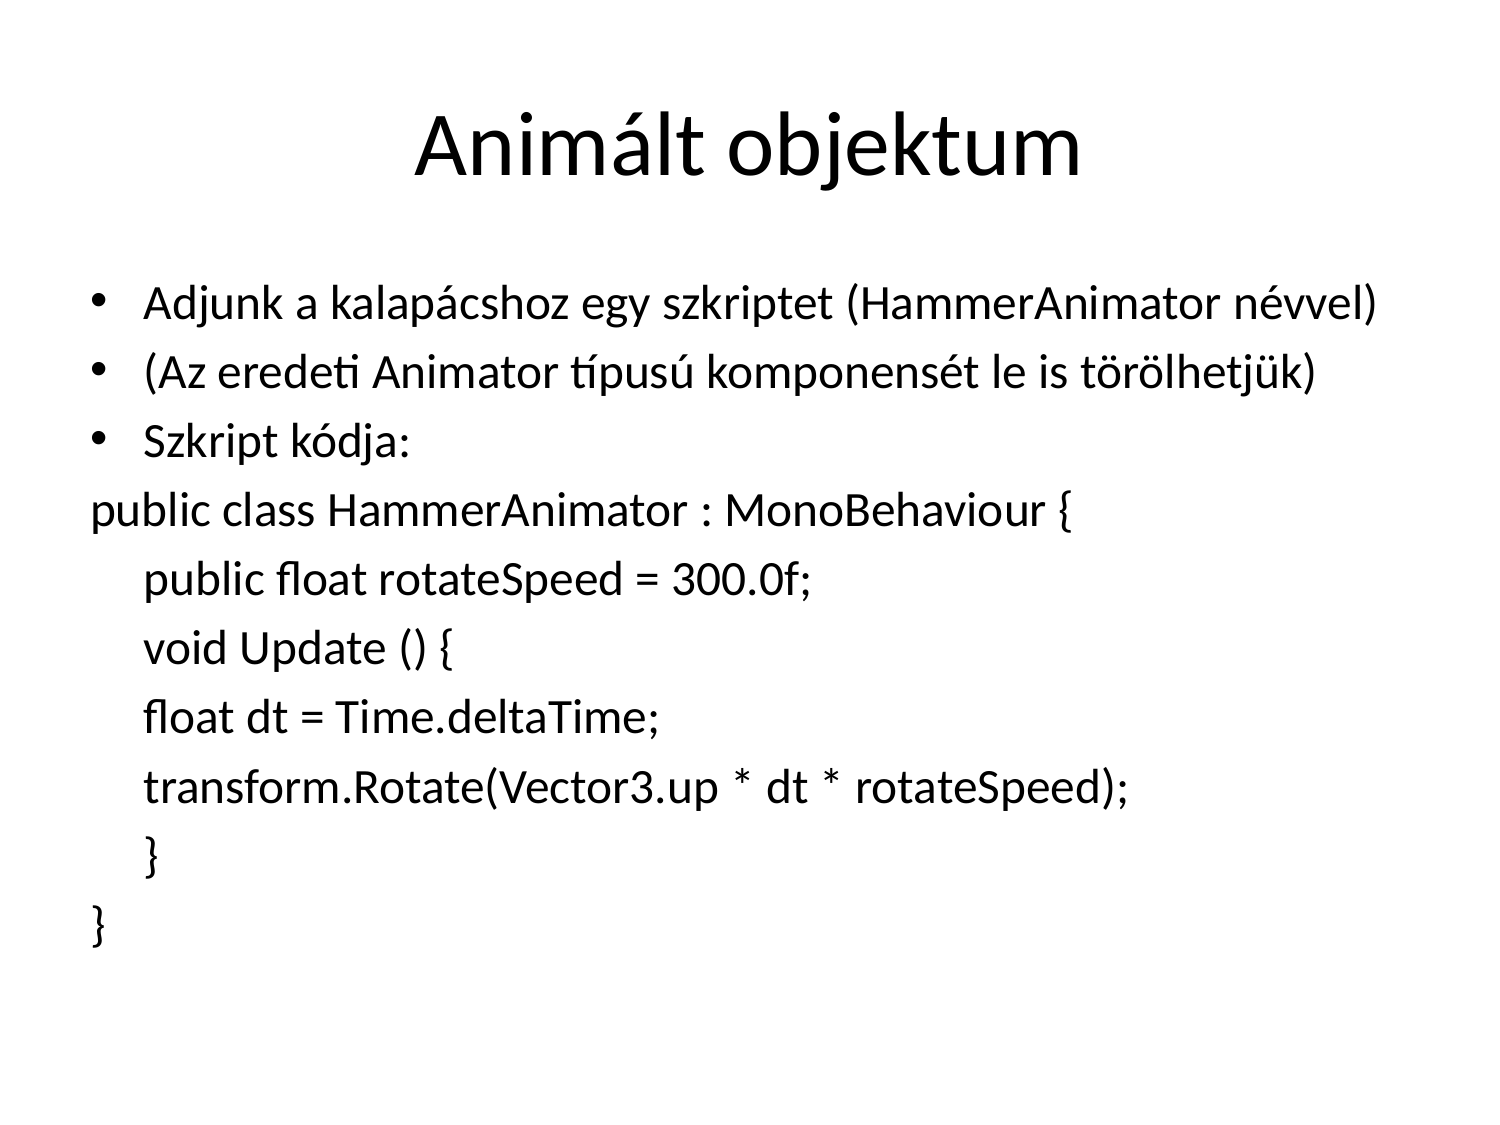

# Animált objektum
Adjunk a kalapácshoz egy szkriptet (HammerAnimator névvel)
(Az eredeti Animator típusú komponensét le is törölhetjük)
Szkript kódja:
public class HammerAnimator : MonoBehaviour {
	public float rotateSpeed = 300.0f;
	void Update () {
		float dt = Time.deltaTime;
		transform.Rotate(Vector3.up * dt * rotateSpeed);
	}
}